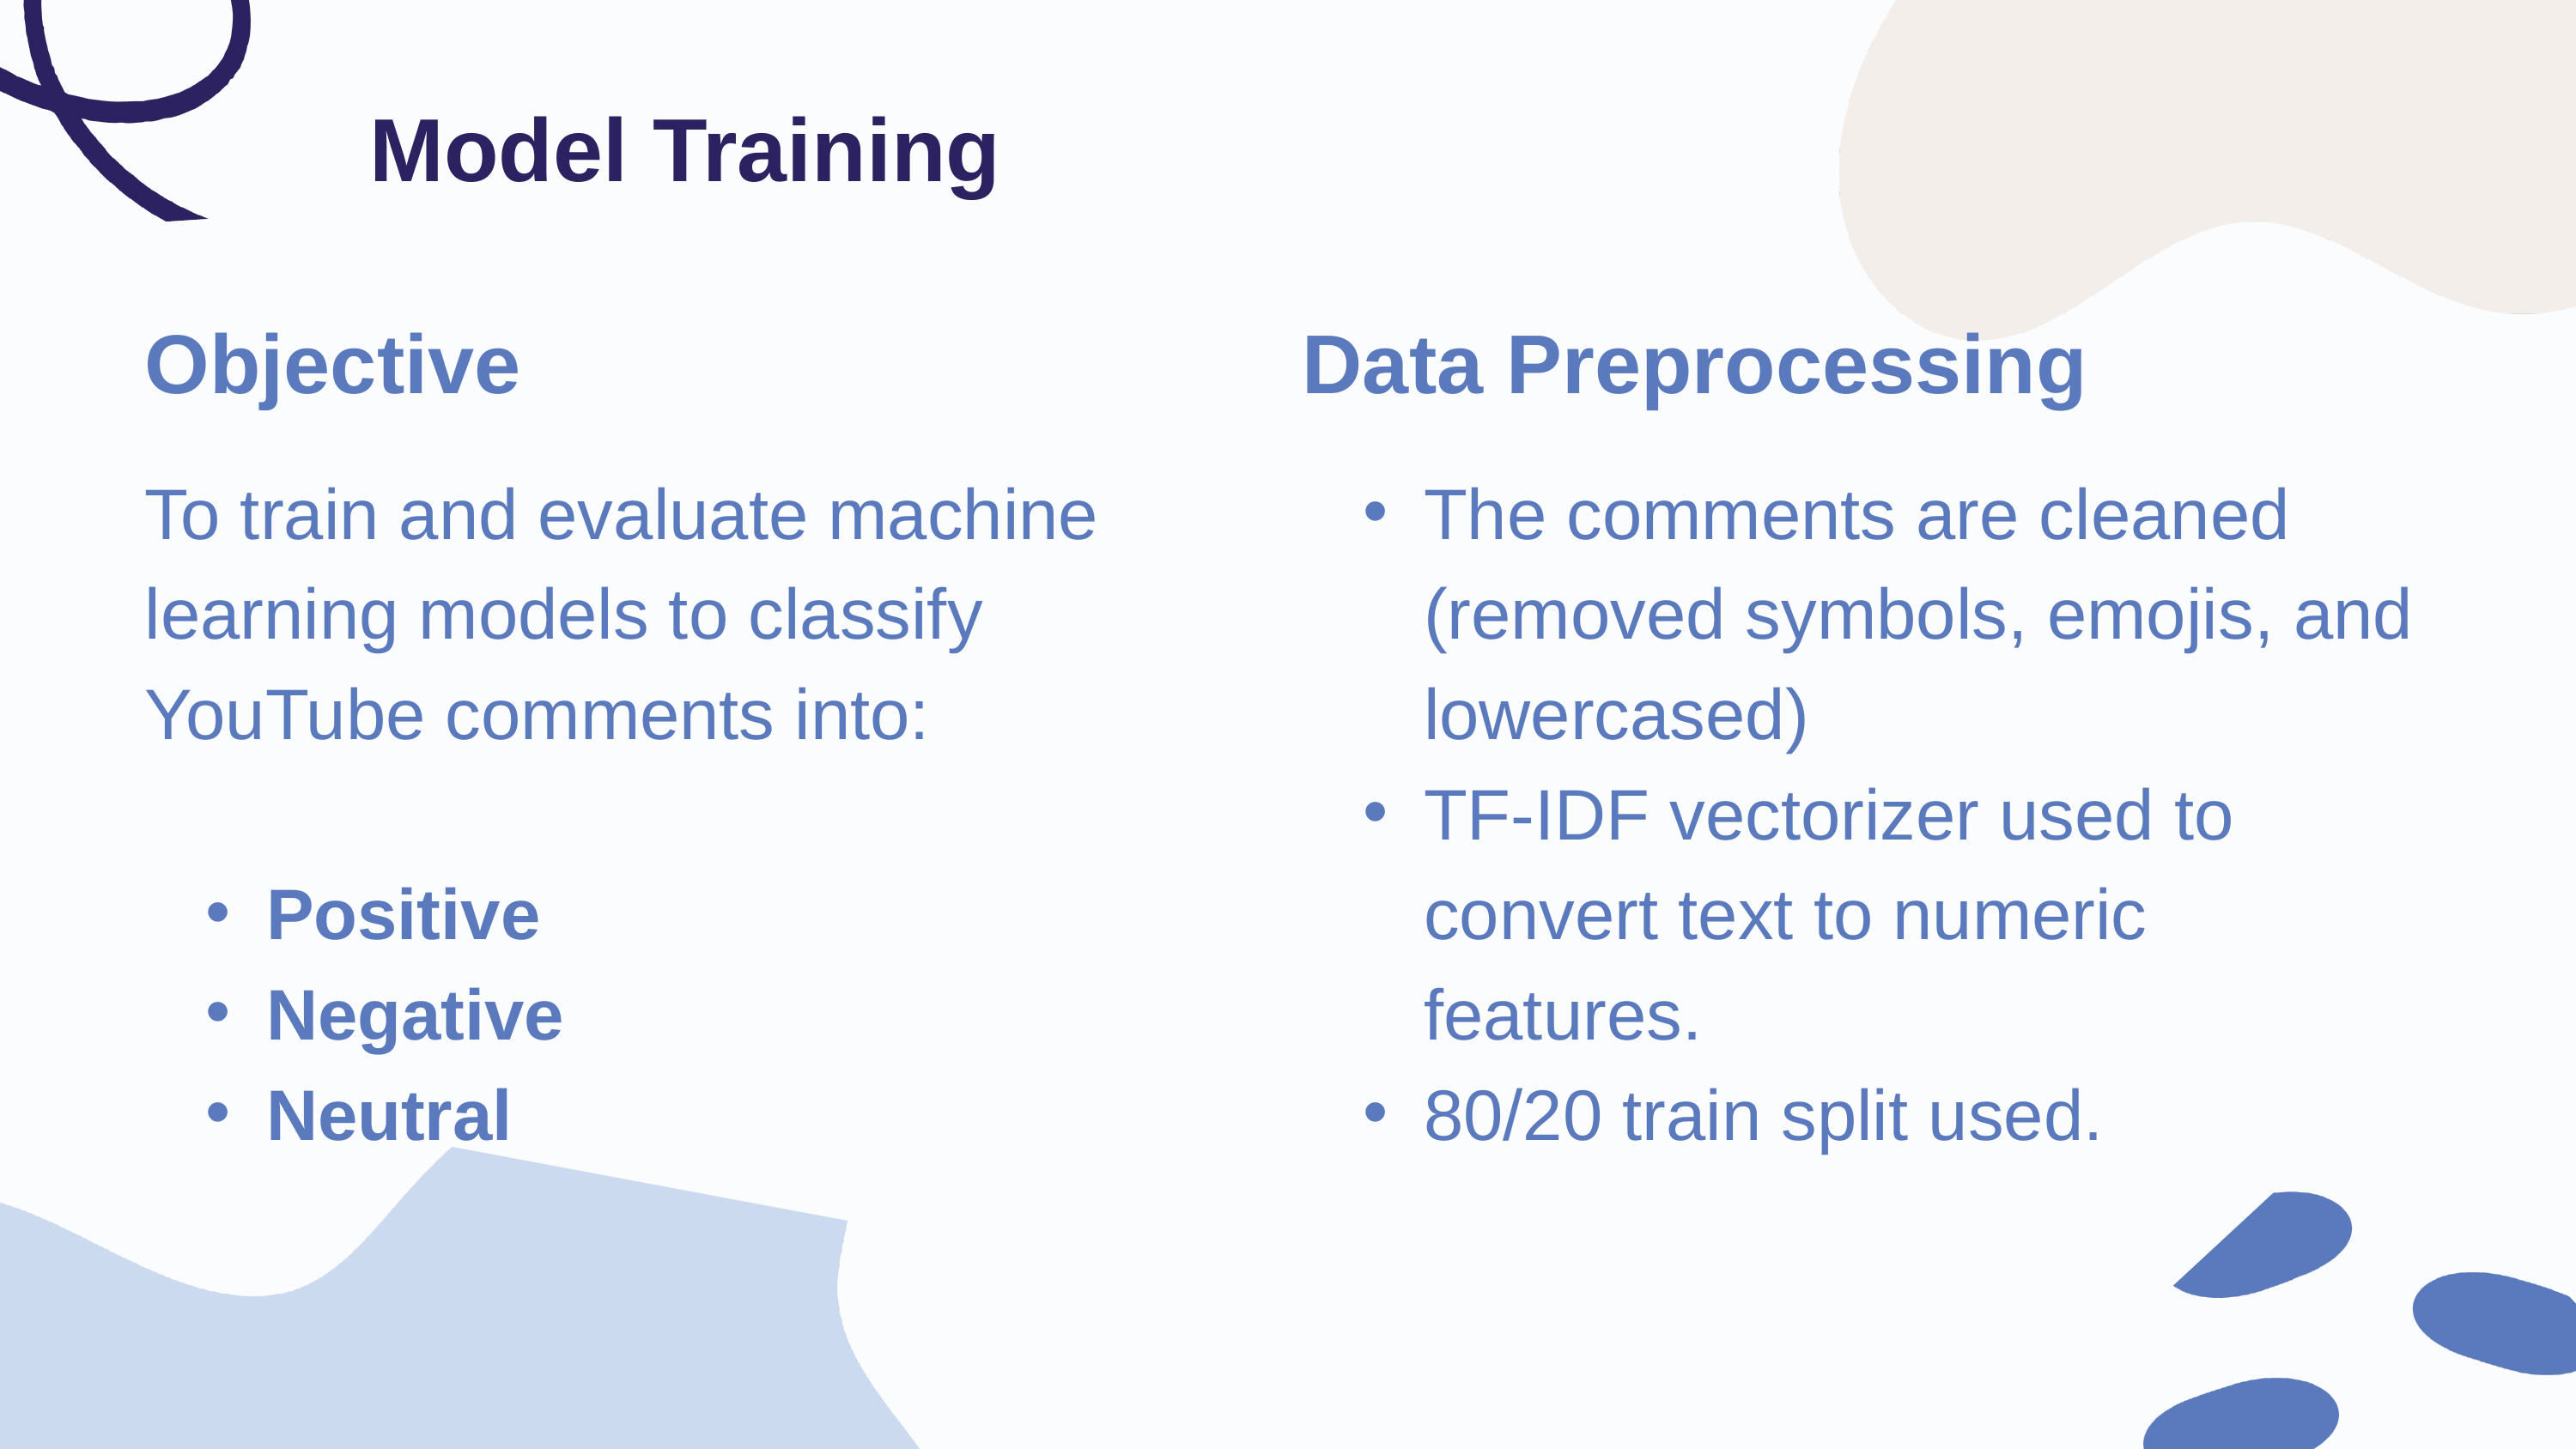

Model Training
Objective
Data Preprocessing
To train and evaluate machine learning models to classify YouTube comments into:

Positive
Negative
Neutral
The comments are cleaned (removed symbols, emojis, and lowercased)
TF-IDF vectorizer used to convert text to numeric features.
80/20 train split used.